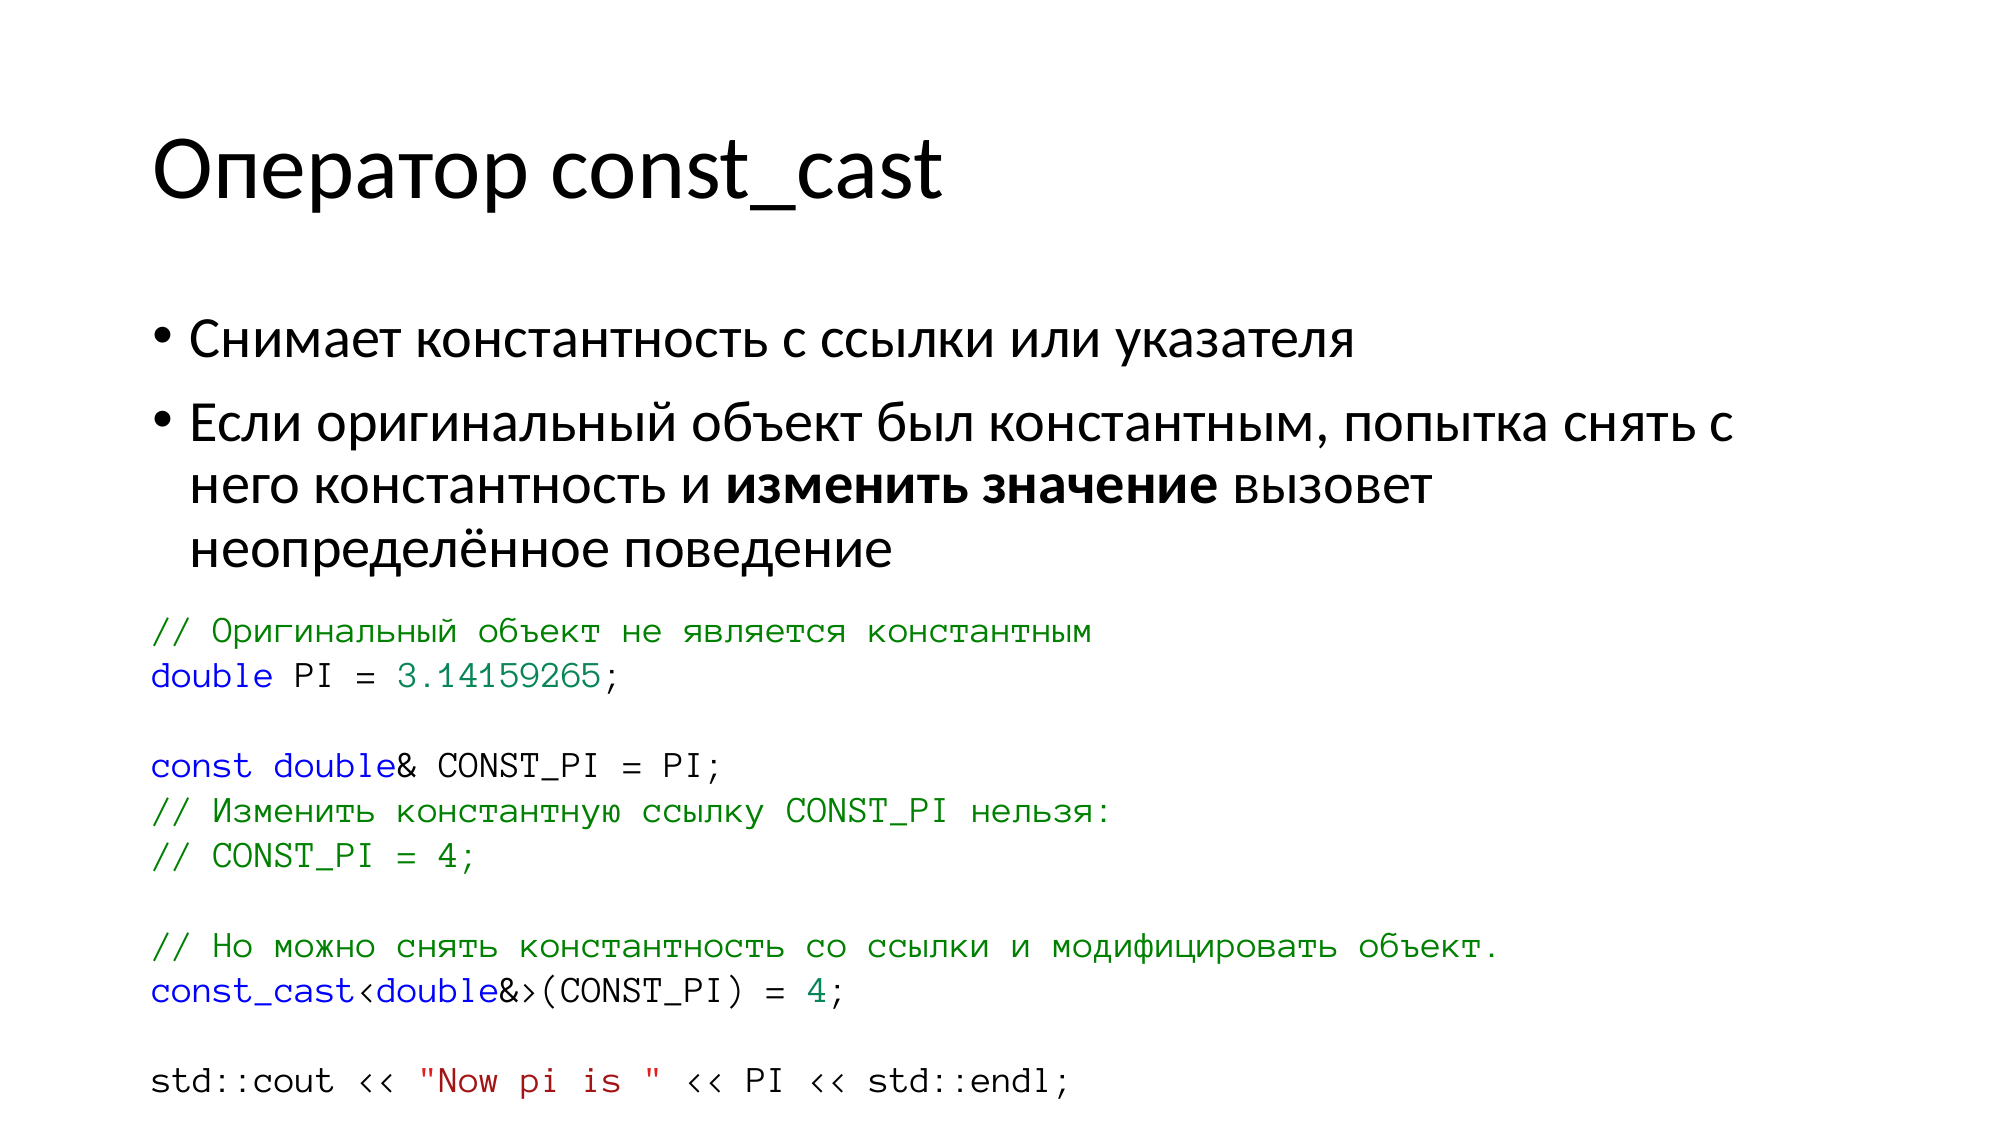

# Оператор const_cast
Снимает константность с ссылки или указателя
Если оригинальный объект был константным, попытка снять с него константность и изменить значение вызовет неопределённое поведение
// Оригинальный объект не является константным
double PI = 3.14159265;
const double& CONST_PI = PI;
// Изменить константную ссылку CONST_PI нельзя:
// CONST_PI = 4;
// Но можно снять константность со ссылки и модифицировать объект.
const_cast<double&>(CONST_PI) = 4;
std::cout << "Now pi is " << PI << std::endl;